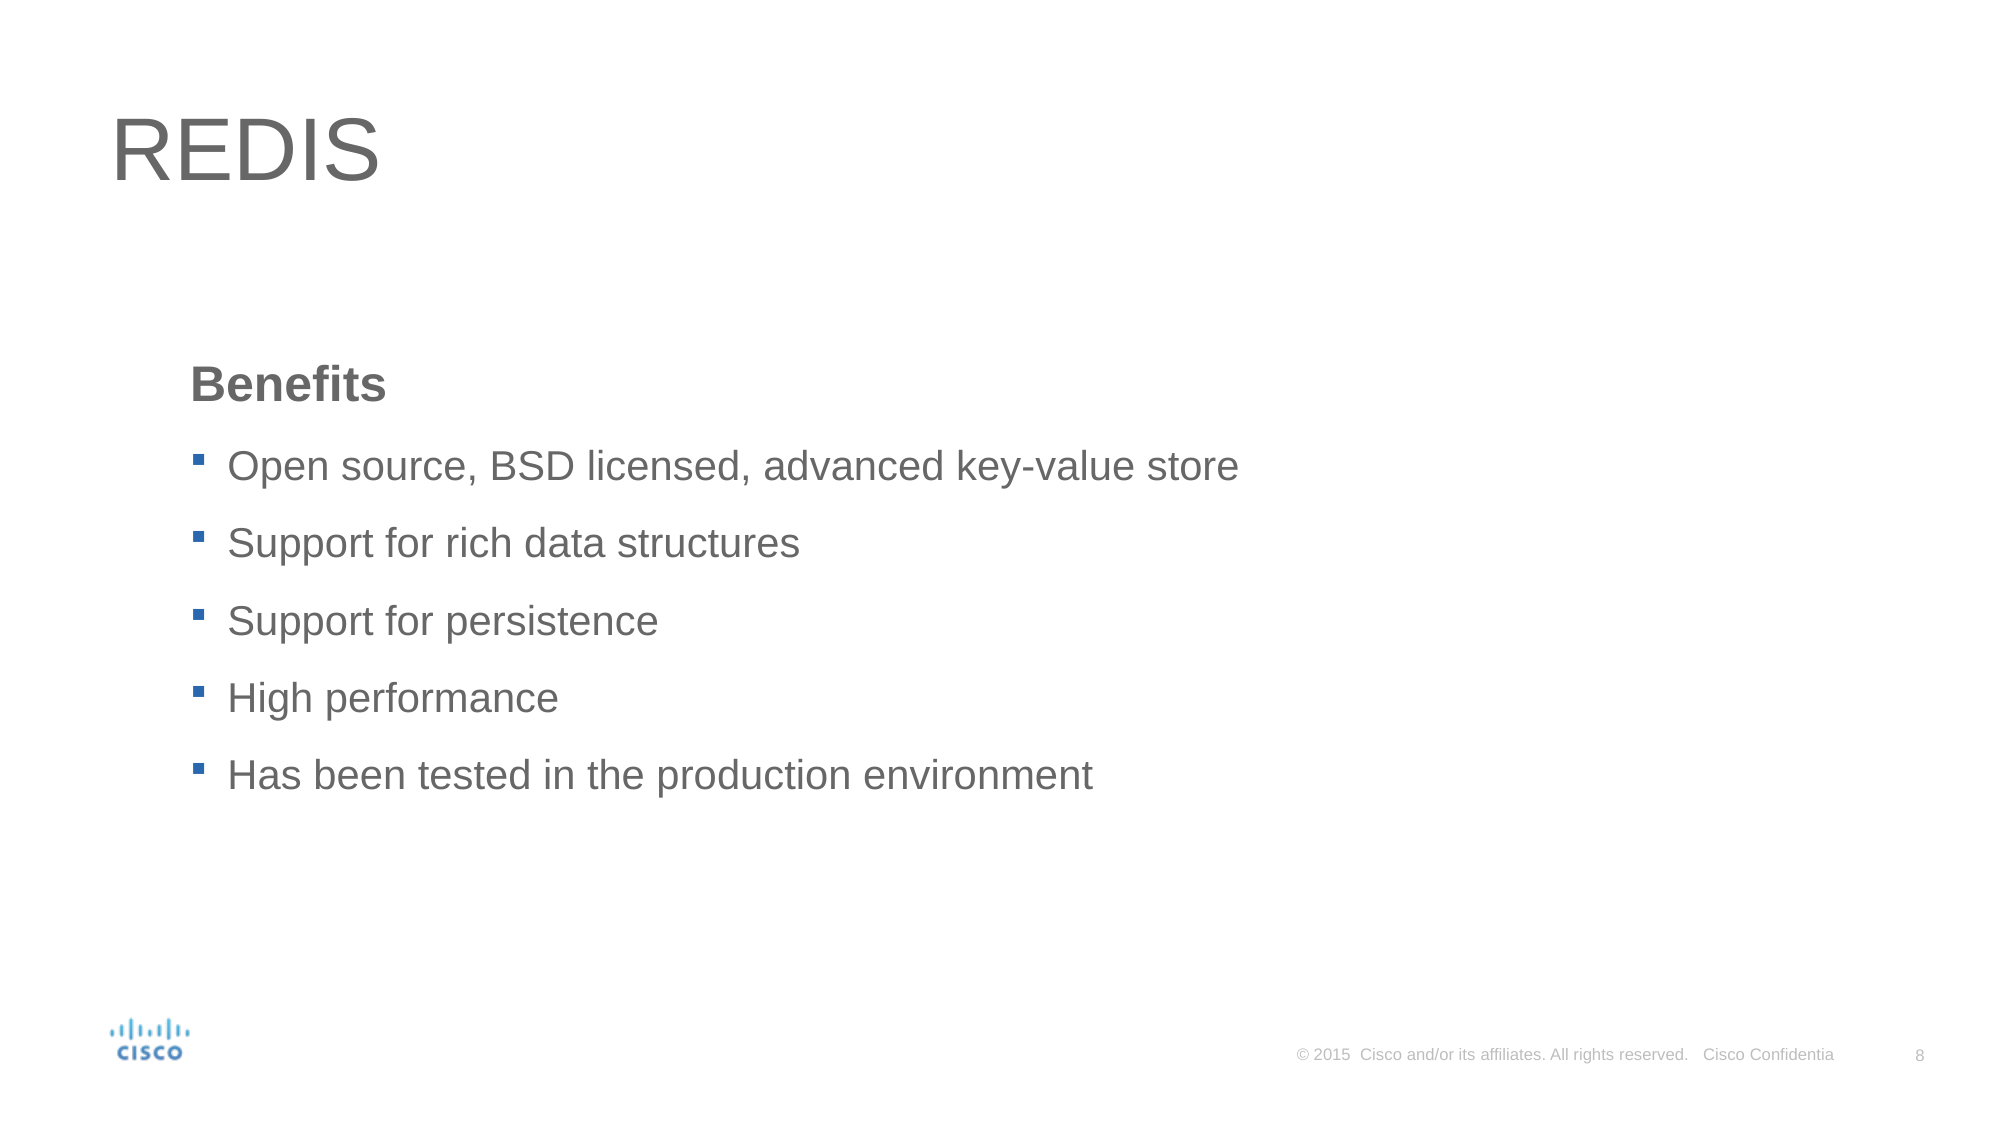

# REDIS
Benefits
Open source, BSD licensed, advanced key-value store
Support for rich data structures
Support for persistence
High performance
Has been tested in the production environment